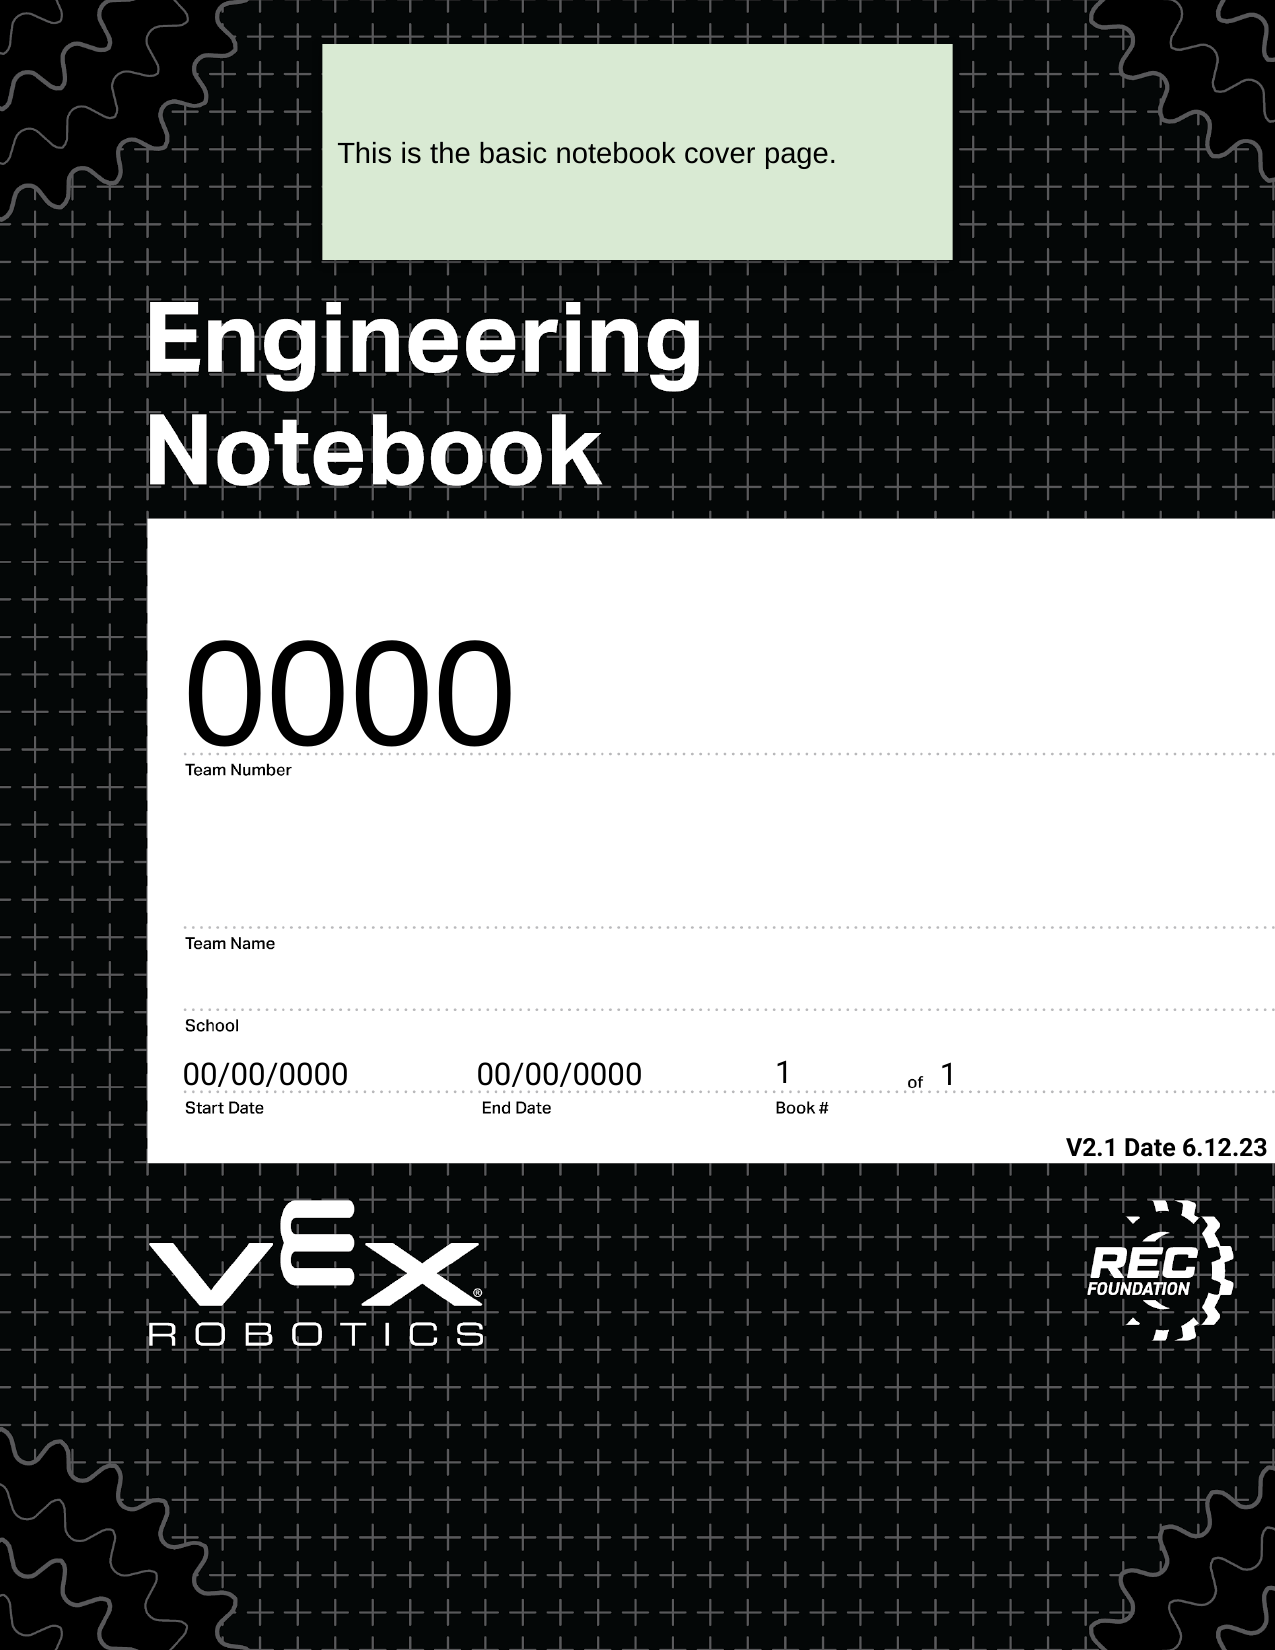

This is the basic notebook cover page.
0000

00/00/0000
00/00/0000
1
1
V2.1 Date 6.12.23